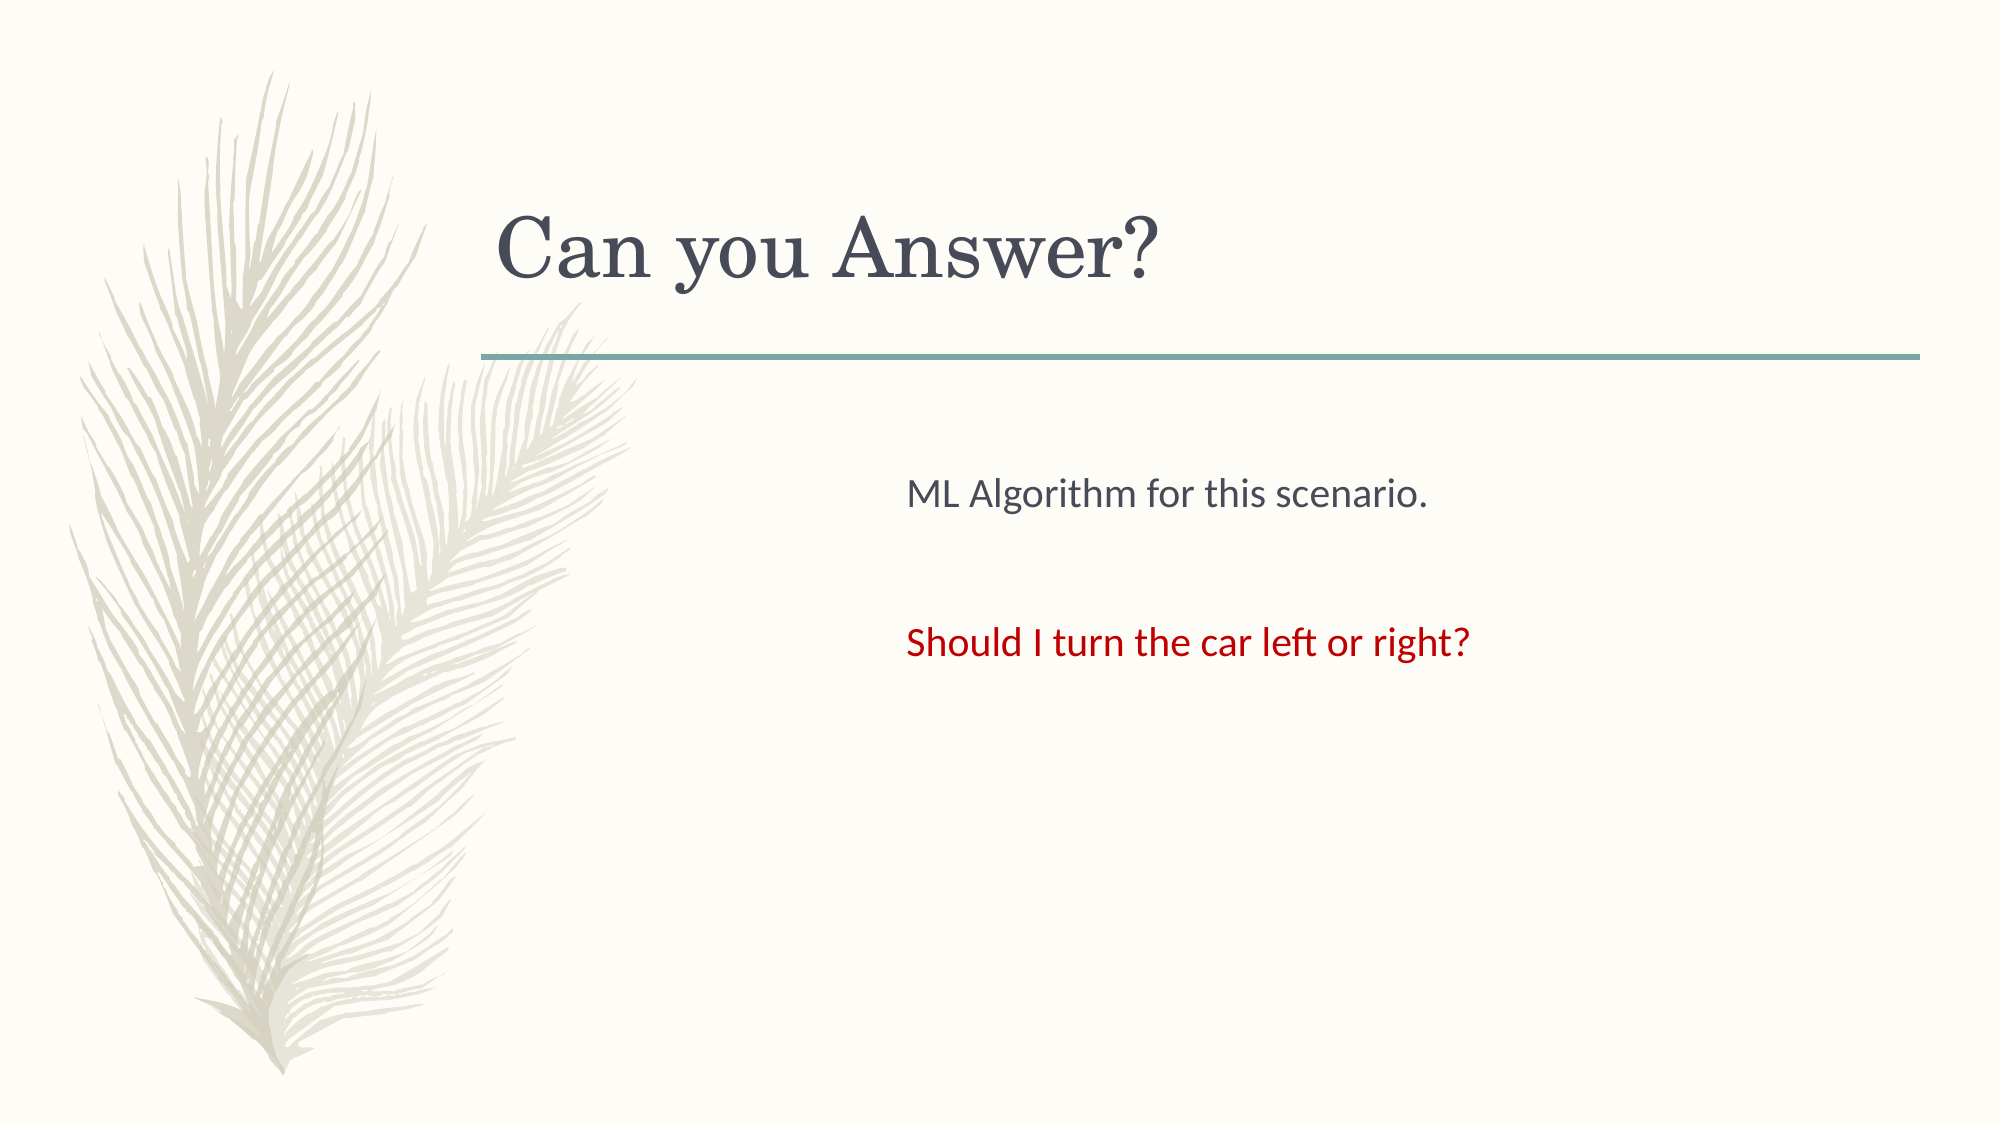

ML Algorithm for this scenario.

Should I turn the car left or right?
# Can you Answer?